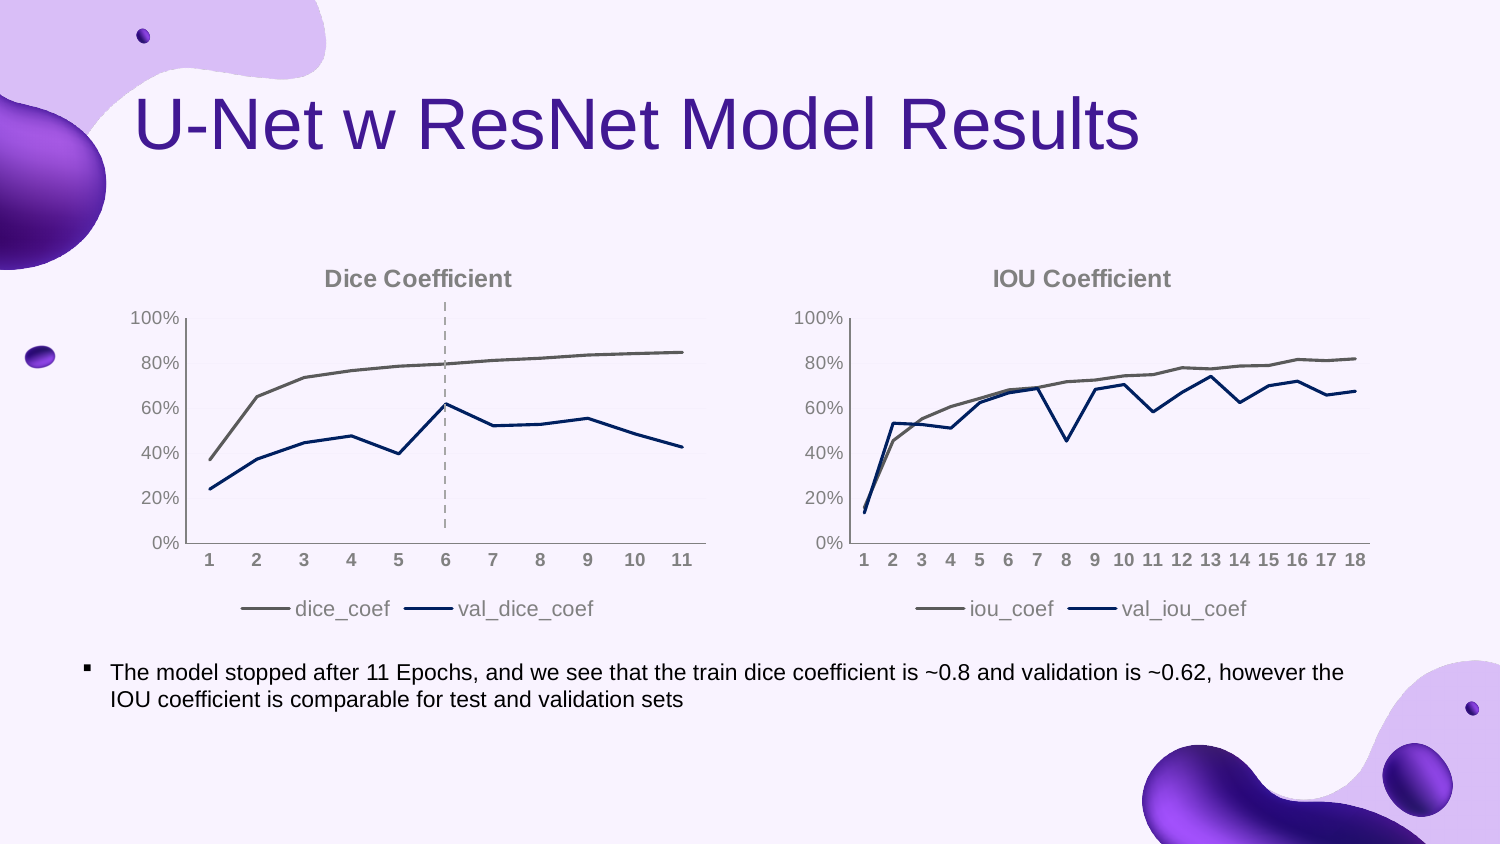

U-Net w ResNet Model Results

### Chart: Dice Coefficient

| Category | dice_coef | val_dice_coef |
|---|---|---|
| 1 | 0.3710502386 | 0.2412854016 |
| 2 | 0.6520211101 | 0.3747275043 |
| 3 | 0.737221539 | 0.4473393524 |
| 4 | 0.7677457929 | 0.4778160727 |
| 5 | 0.7874668837 | 0.39831599240000004 |
| 6 | 0.7972823977 | 0.6202565193 |
| 7 | 0.8129042983 | 0.5228856468 |
| 8 | 0.8228475451 | 0.5291698456 |
| 9 | 0.8368201256 | 0.5562730694 |
| 10 | 0.8435301185 | 0.4868649614 |
| 11 | 0.8489627838 | 0.4278633571 |

### Chart: IOU Coefficient

| Category | iou_coef | val_iou_coef |
|---|---|---|
| 1 | 0.159000262618064 | 0.135779827833175 |
| 2 | 0.456721246242523 | 0.534579873085022 |
| 3 | 0.554234147071838 | 0.528364777565002 |
| 4 | 0.608329594135284 | 0.512554109096527 |
| 5 | 0.644630193710327 | 0.62587296962738 |
| 6 | 0.682385146617889 | 0.669036626815795 |
| 7 | 0.692548096179962 | 0.688525259494781 |
| 8 | 0.718367397785186 | 0.454686284065246 |
| 9 | 0.726059913635253 | 0.684705734252929 |
| 10 | 0.744613587856292 | 0.706177055835723 |
| 11 | 0.749888718128204 | 0.584155738353729 |
| 12 | 0.78045642375946 | 0.671164572238922 |
| 13 | 0.775179088115692 | 0.742577910423278 |
| 14 | 0.788070142269134 | 0.62588357925415 |
| 15 | 0.790413200855255 | 0.700710892677307 |
| 16 | 0.817260205745697 | 0.720874845981597 |
| 17 | 0.811918318271637 | 0.659208536148071 |
| 18 | 0.820157408714294 | 0.676281571388244 |
The model stopped after 11 Epochs, and we see that the train dice coefficient is ~0.8 and validation is ~0.62, however the IOU coefficient is comparable for test and validation sets